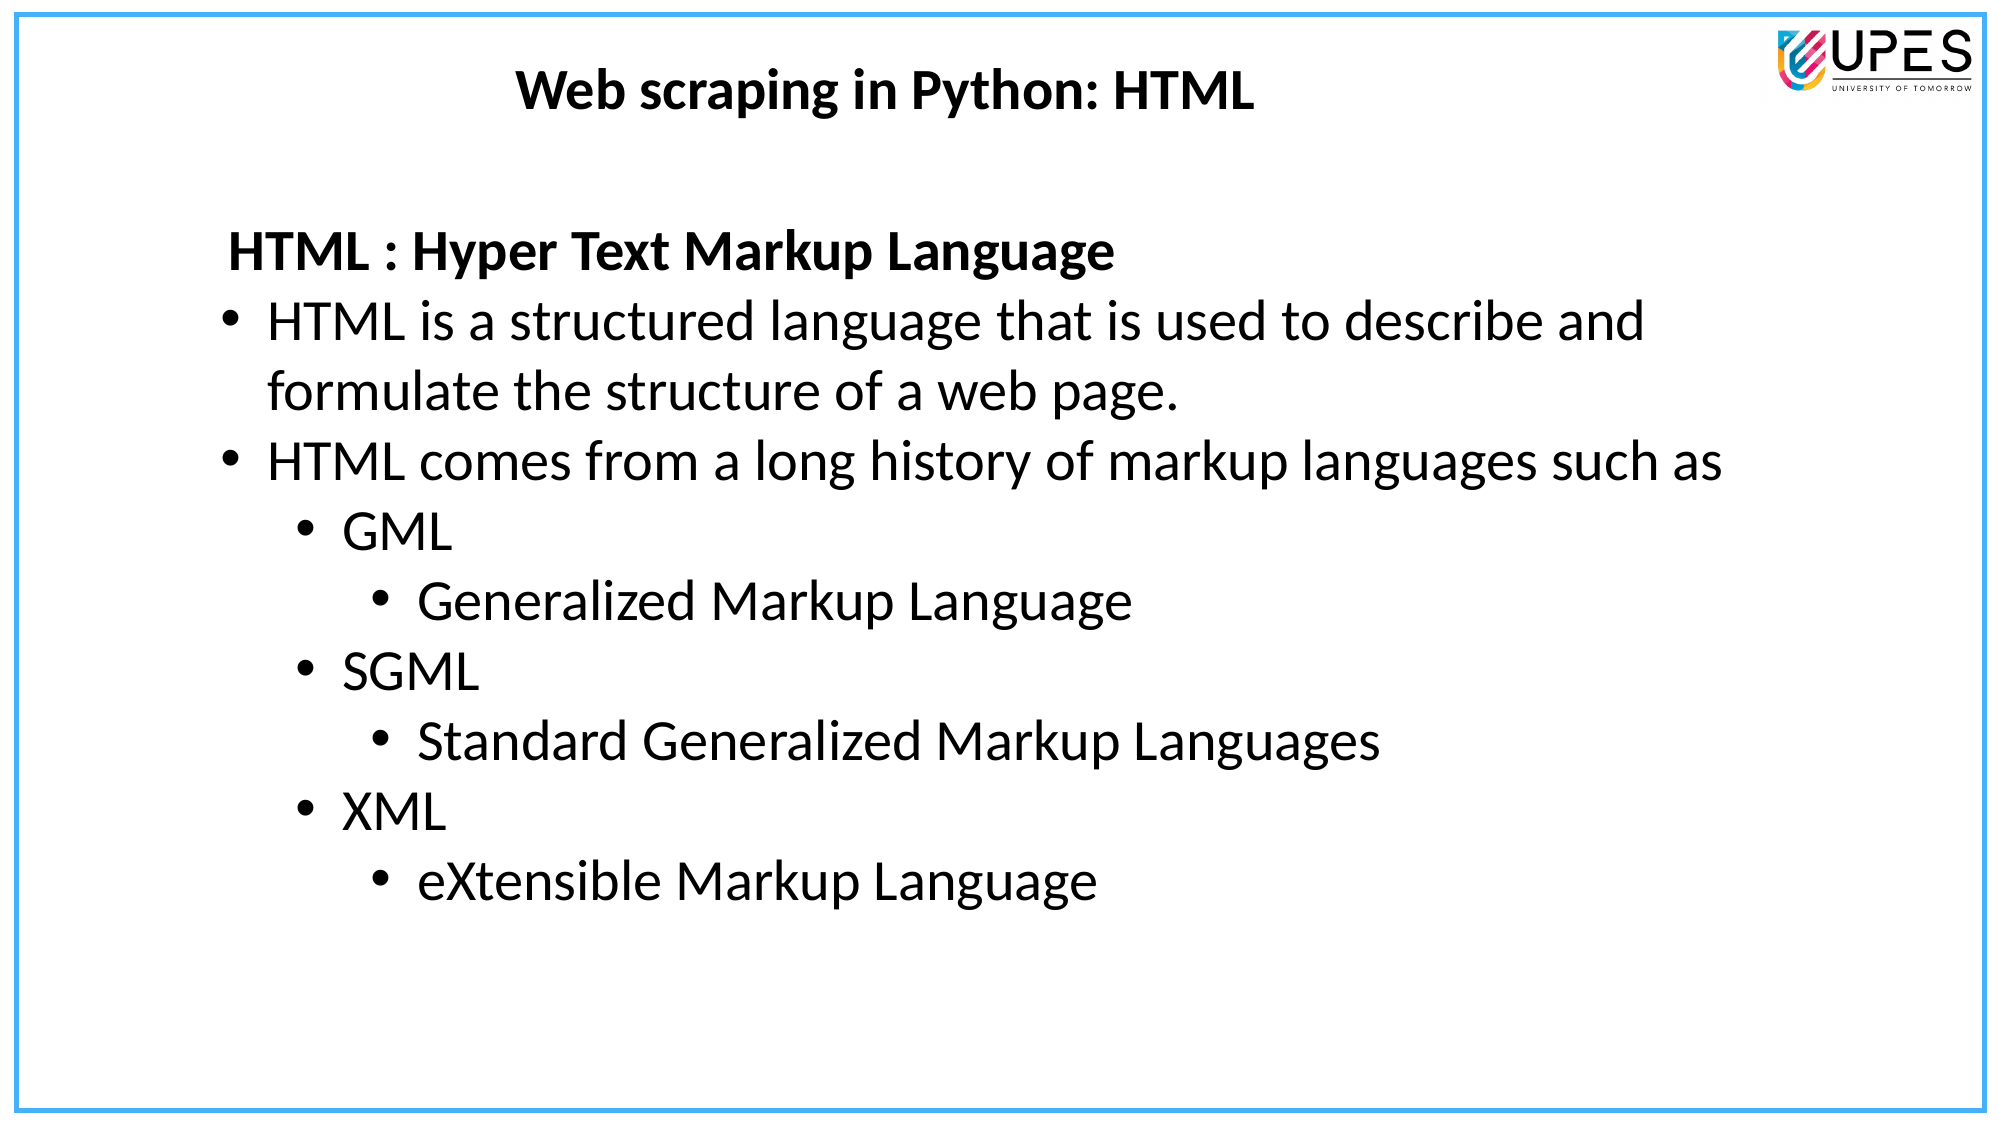

Web scraping in Python: HTML
 HTML : Hyper Text Markup Language
HTML is a structured language that is used to describe and formulate the structure of a web page.
HTML comes from a long history of markup languages such as
GML
Generalized Markup Language
SGML
Standard Generalized Markup Languages
XML
eXtensible Markup Language